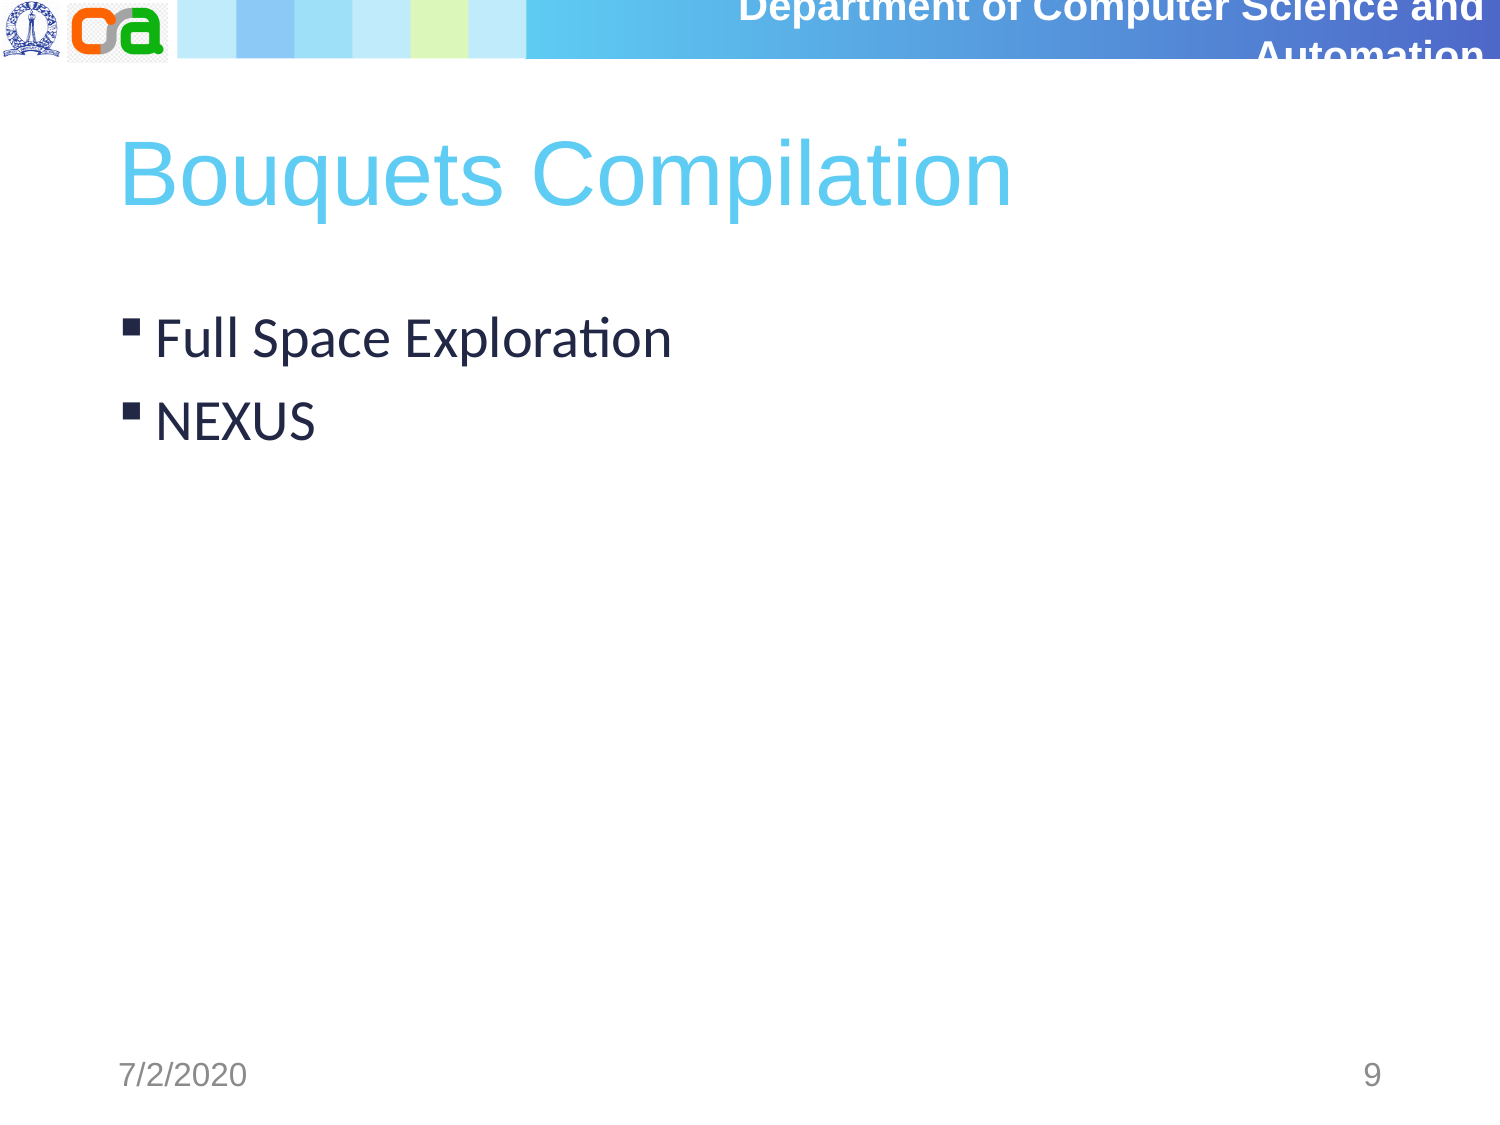

# Bouquets Compilation
Full Space Exploration
NEXUS
7/2/2020
9